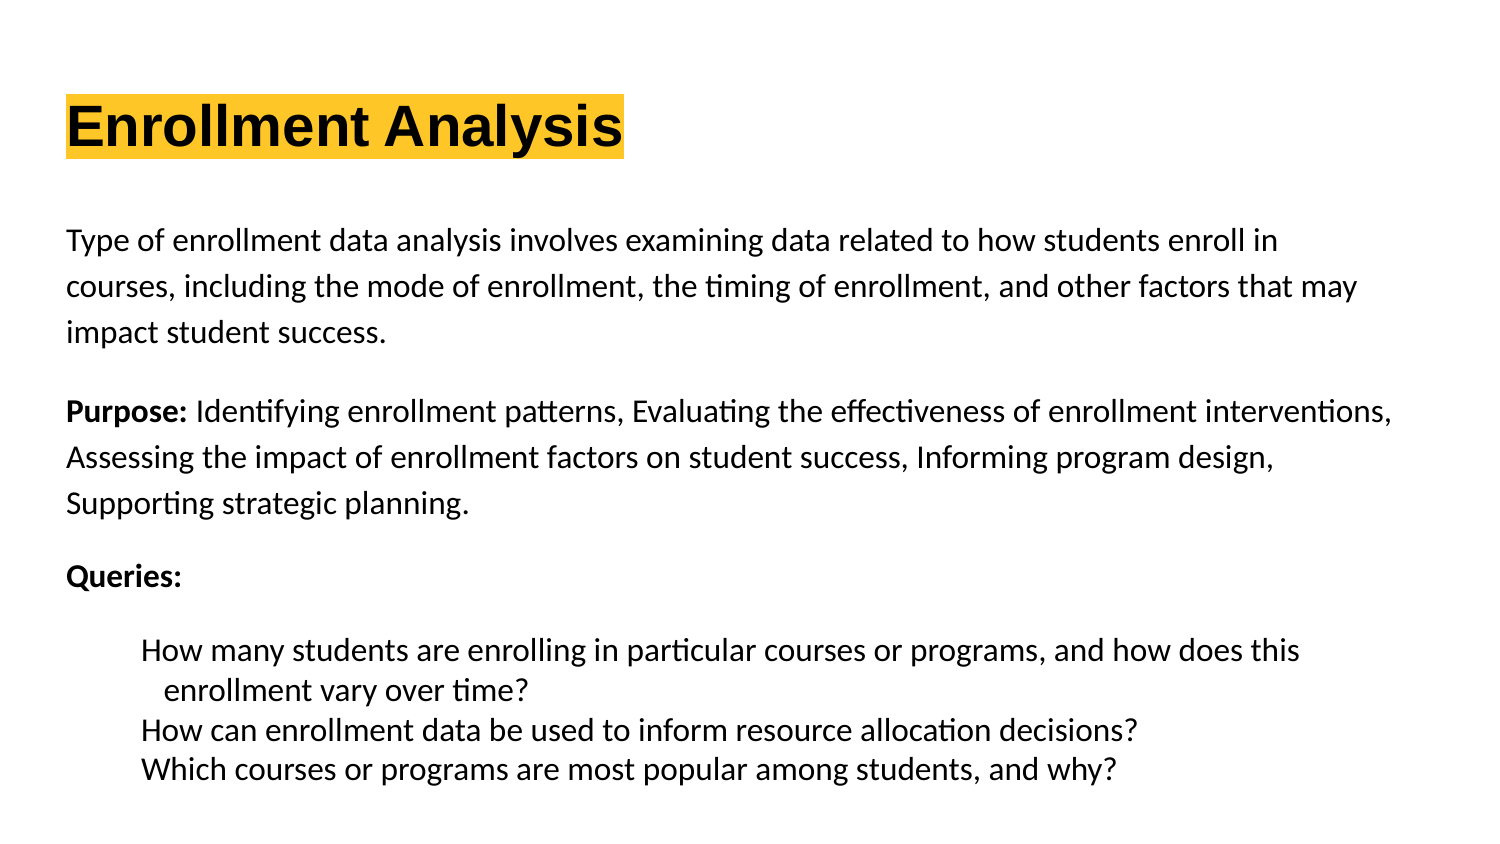

# Enrollment Analysis
Type of enrollment data analysis involves examining data related to how students enroll in courses, including the mode of enrollment, the timing of enrollment, and other factors that may impact student success.
Purpose: Identifying enrollment patterns, Evaluating the effectiveness of enrollment interventions, Assessing the impact of enrollment factors on student success, Informing program design, Supporting strategic planning.
Queries:
How many students are enrolling in particular courses or programs, and how does this                enrollment vary over time?
How can enrollment data be used to inform resource allocation decisions?
Which courses or programs are most popular among students, and why?